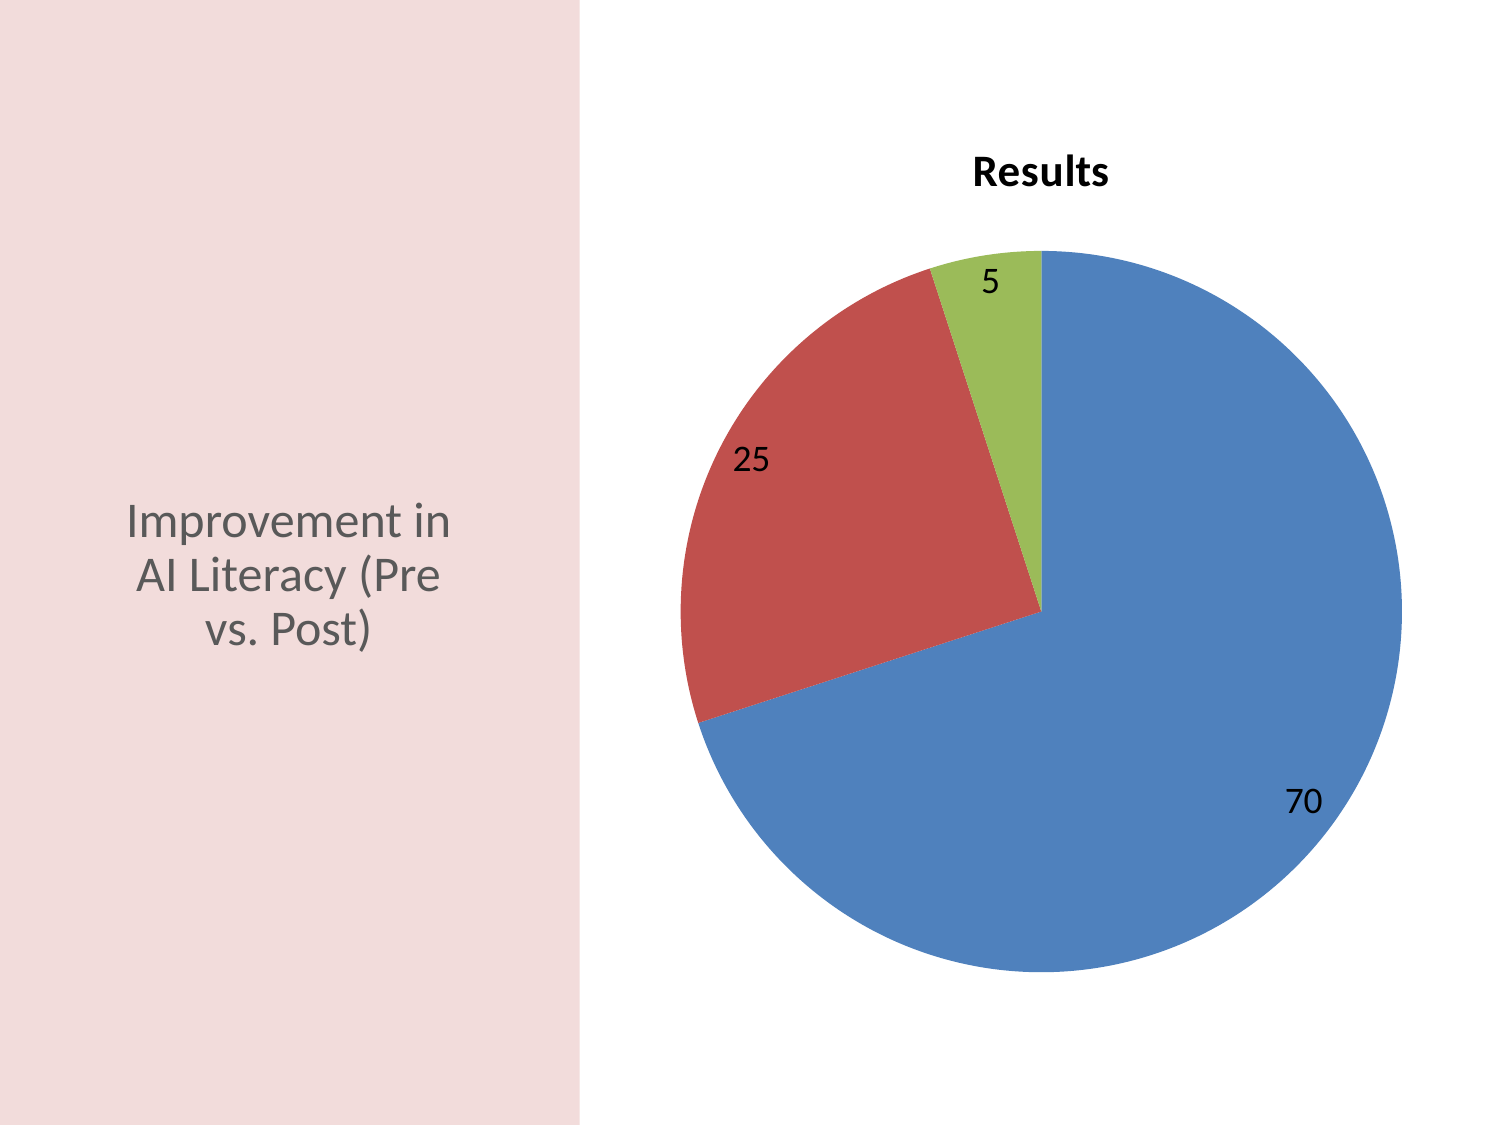

### Chart:

| Category | Results |
|---|---|
| Improved | 70.0 |
| No Change | 25.0 |
| Declined | 5.0 |
# Improvement in AI Literacy (Pre vs. Post)